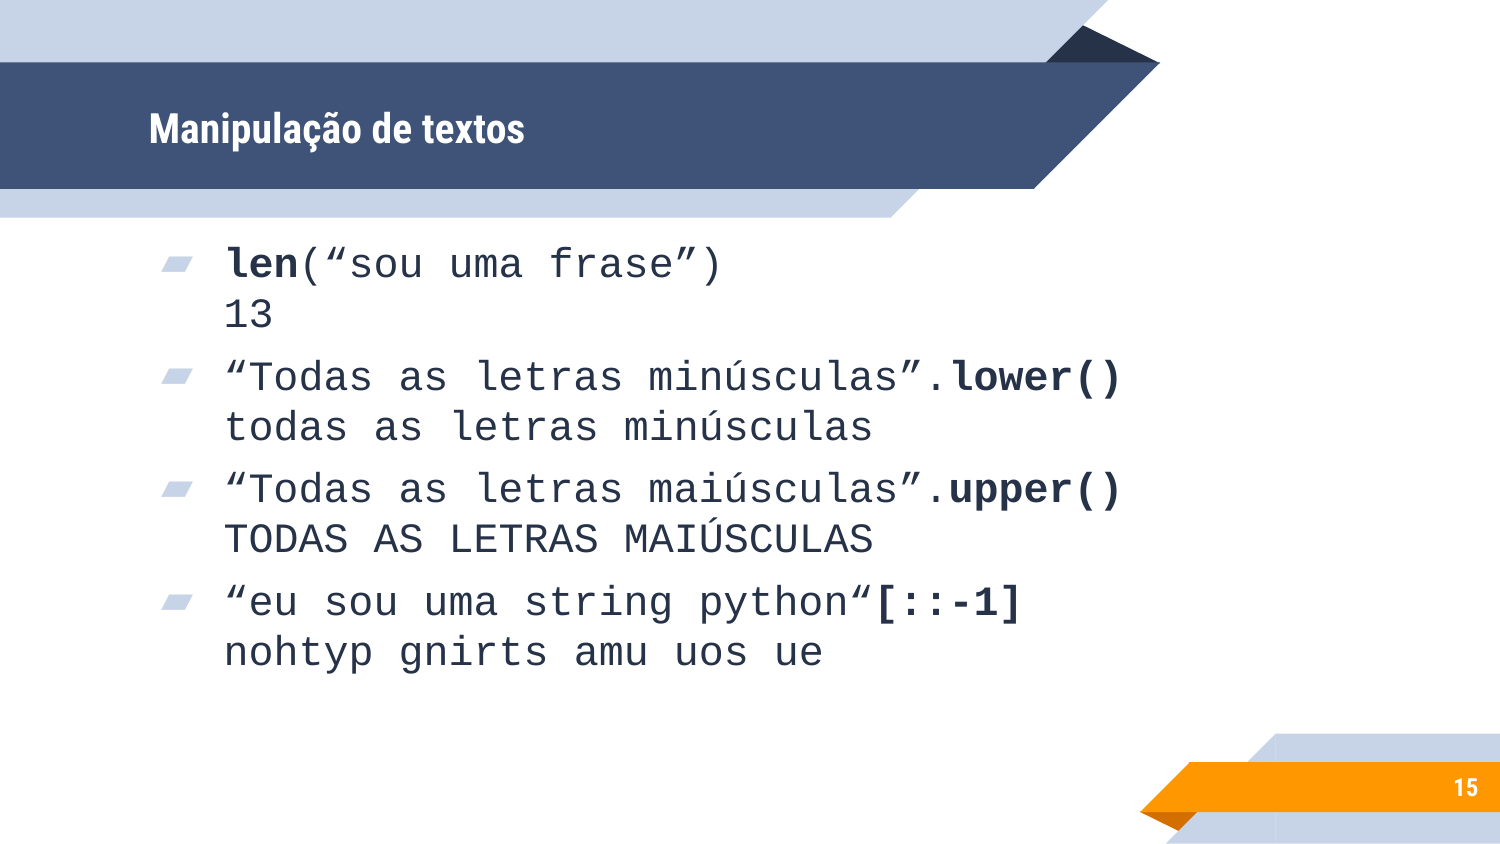

# Manipulação de textos
len(“sou uma frase”)
13
“Todas as letras minúsculas”.lower()
todas as letras minúsculas
“Todas as letras maiúsculas”.upper()
TODAS AS LETRAS MAIÚSCULAS
“eu sou uma string python“[::-1]
nohtyp gnirts amu uos ue
15